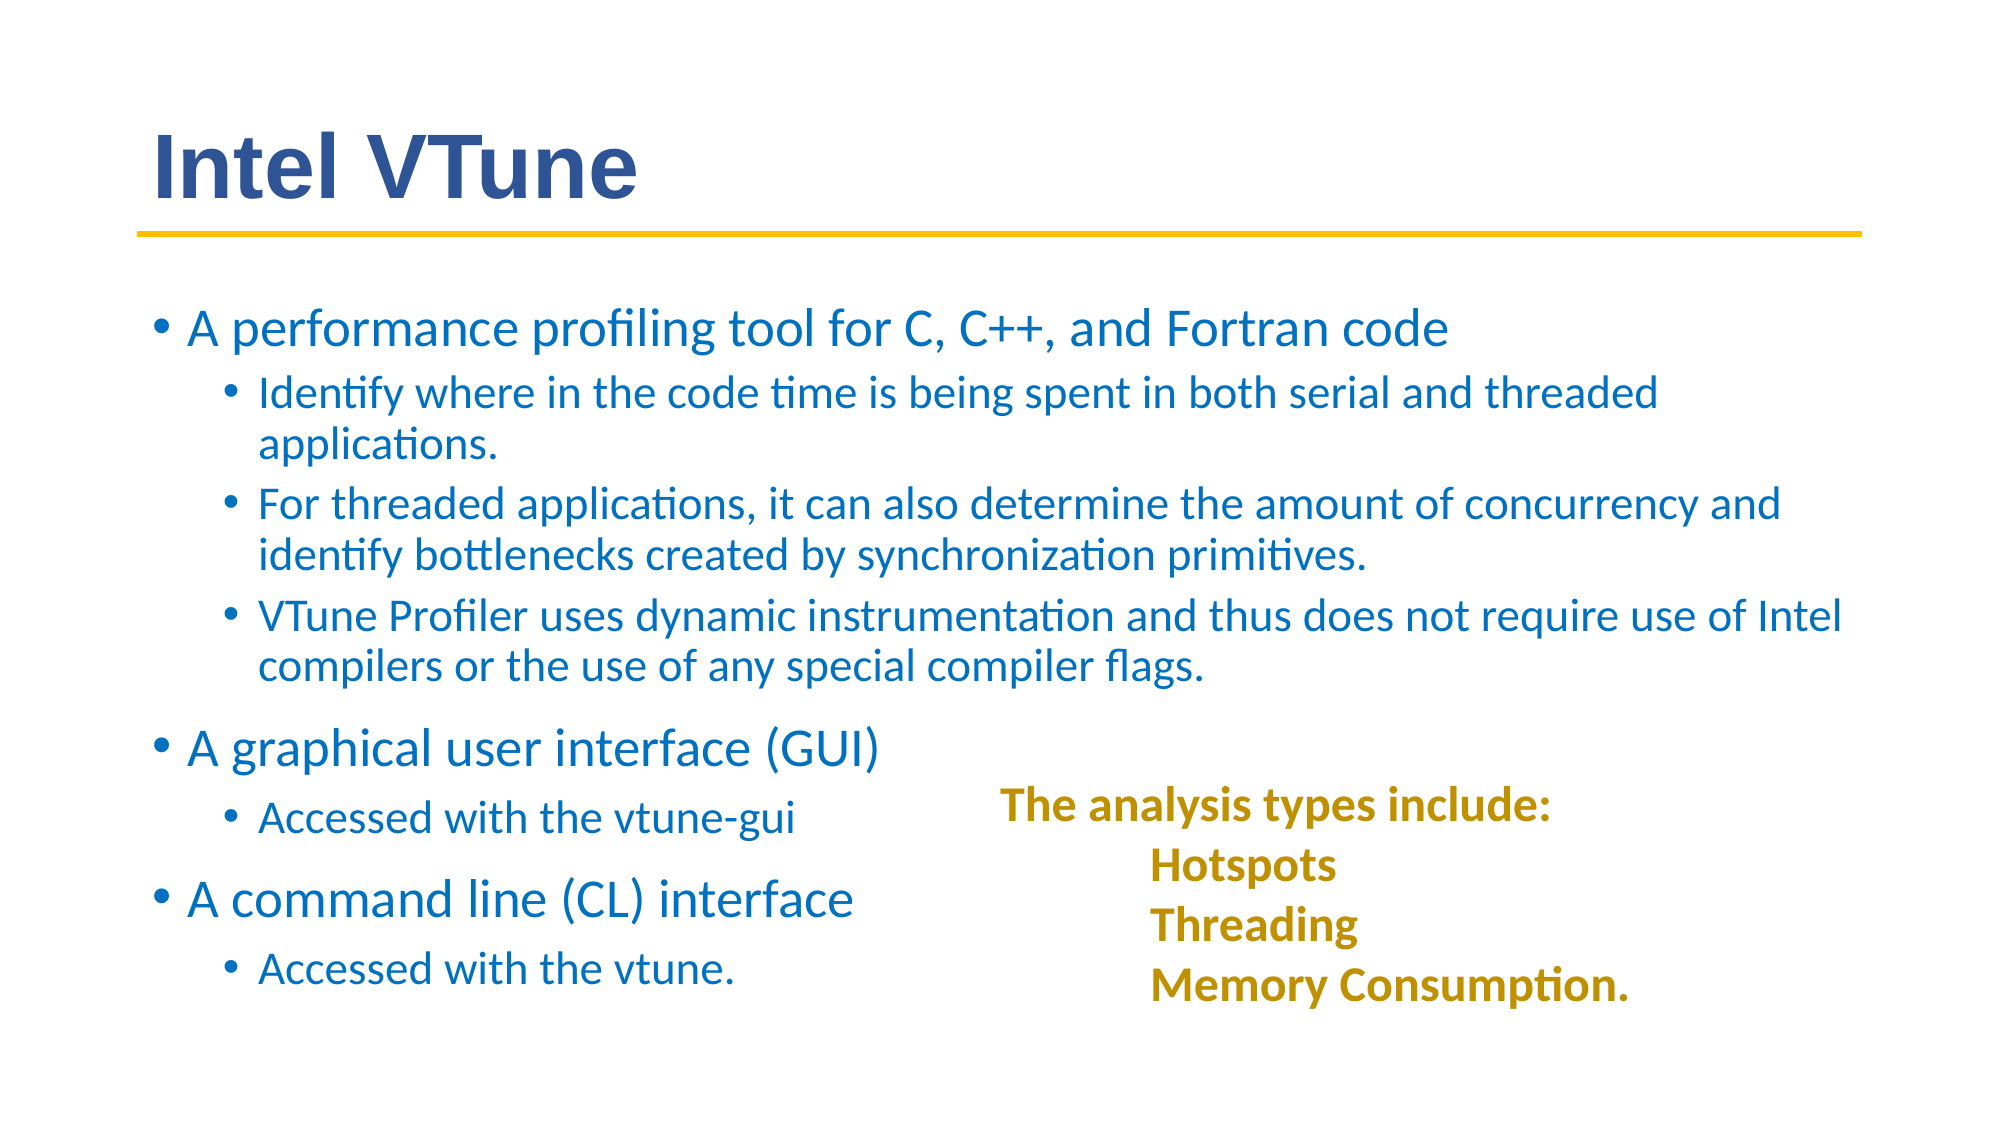

# Intel VTune
A performance profiling tool for C, C++, and Fortran code
Identify where in the code time is being spent in both serial and threaded applications.
For threaded applications, it can also determine the amount of concurrency and identify bottlenecks created by synchronization primitives.
VTune Profiler uses dynamic instrumentation and thus does not require use of Intel compilers or the use of any special compiler flags.
A graphical user interface (GUI)
Accessed with the vtune-gui
A command line (CL) interface
Accessed with the vtune.
The analysis types include:
	Hotspots
	Threading
	Memory Consumption.